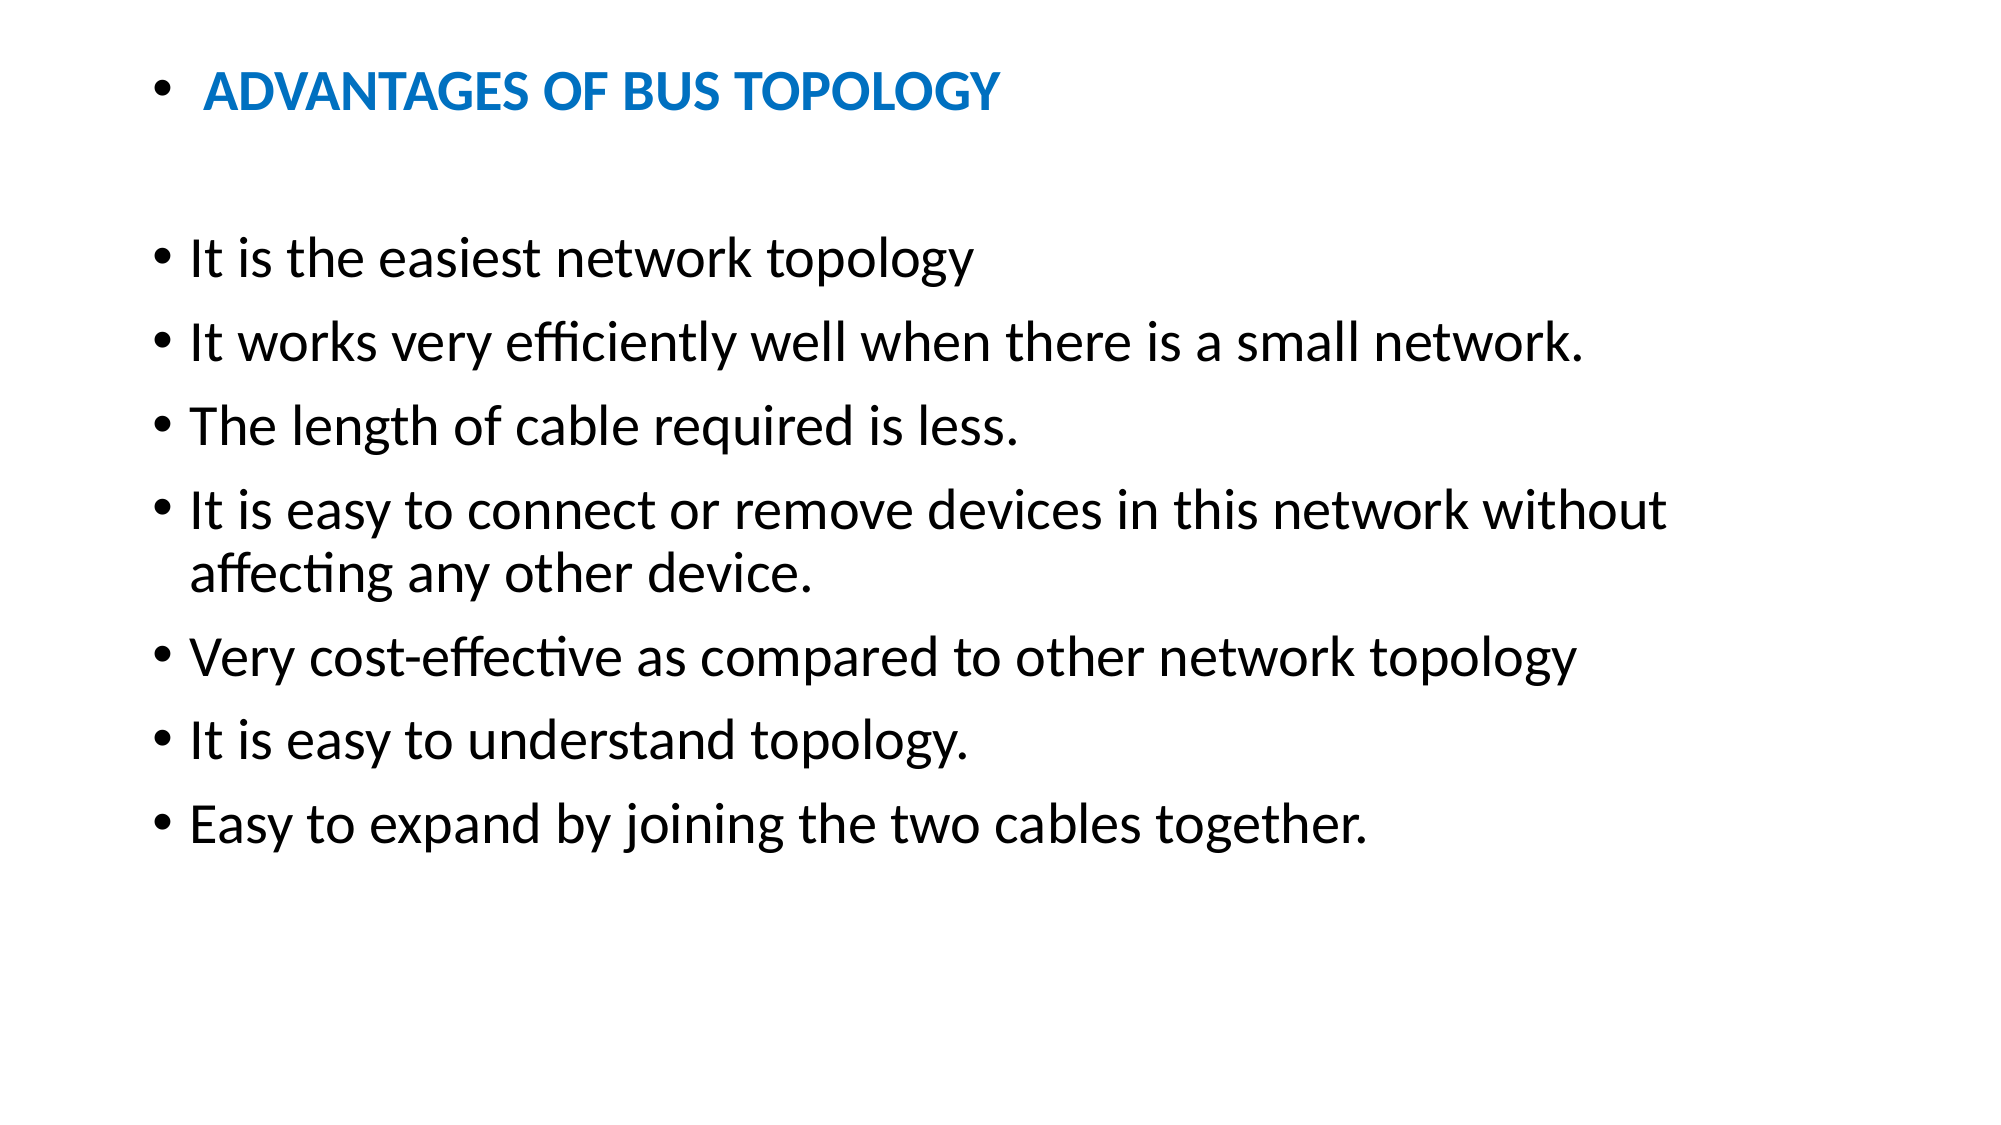

ADVANTAGES OF BUS TOPOLOGY

It is the easiest network topology
It works very efficiently well when there is a small network.
The length of cable required is less.
It is easy to connect or remove devices in this network without affecting any other device.
Very cost-effective as compared to other network topology
It is easy to understand topology.
Easy to expand by joining the two cables together.